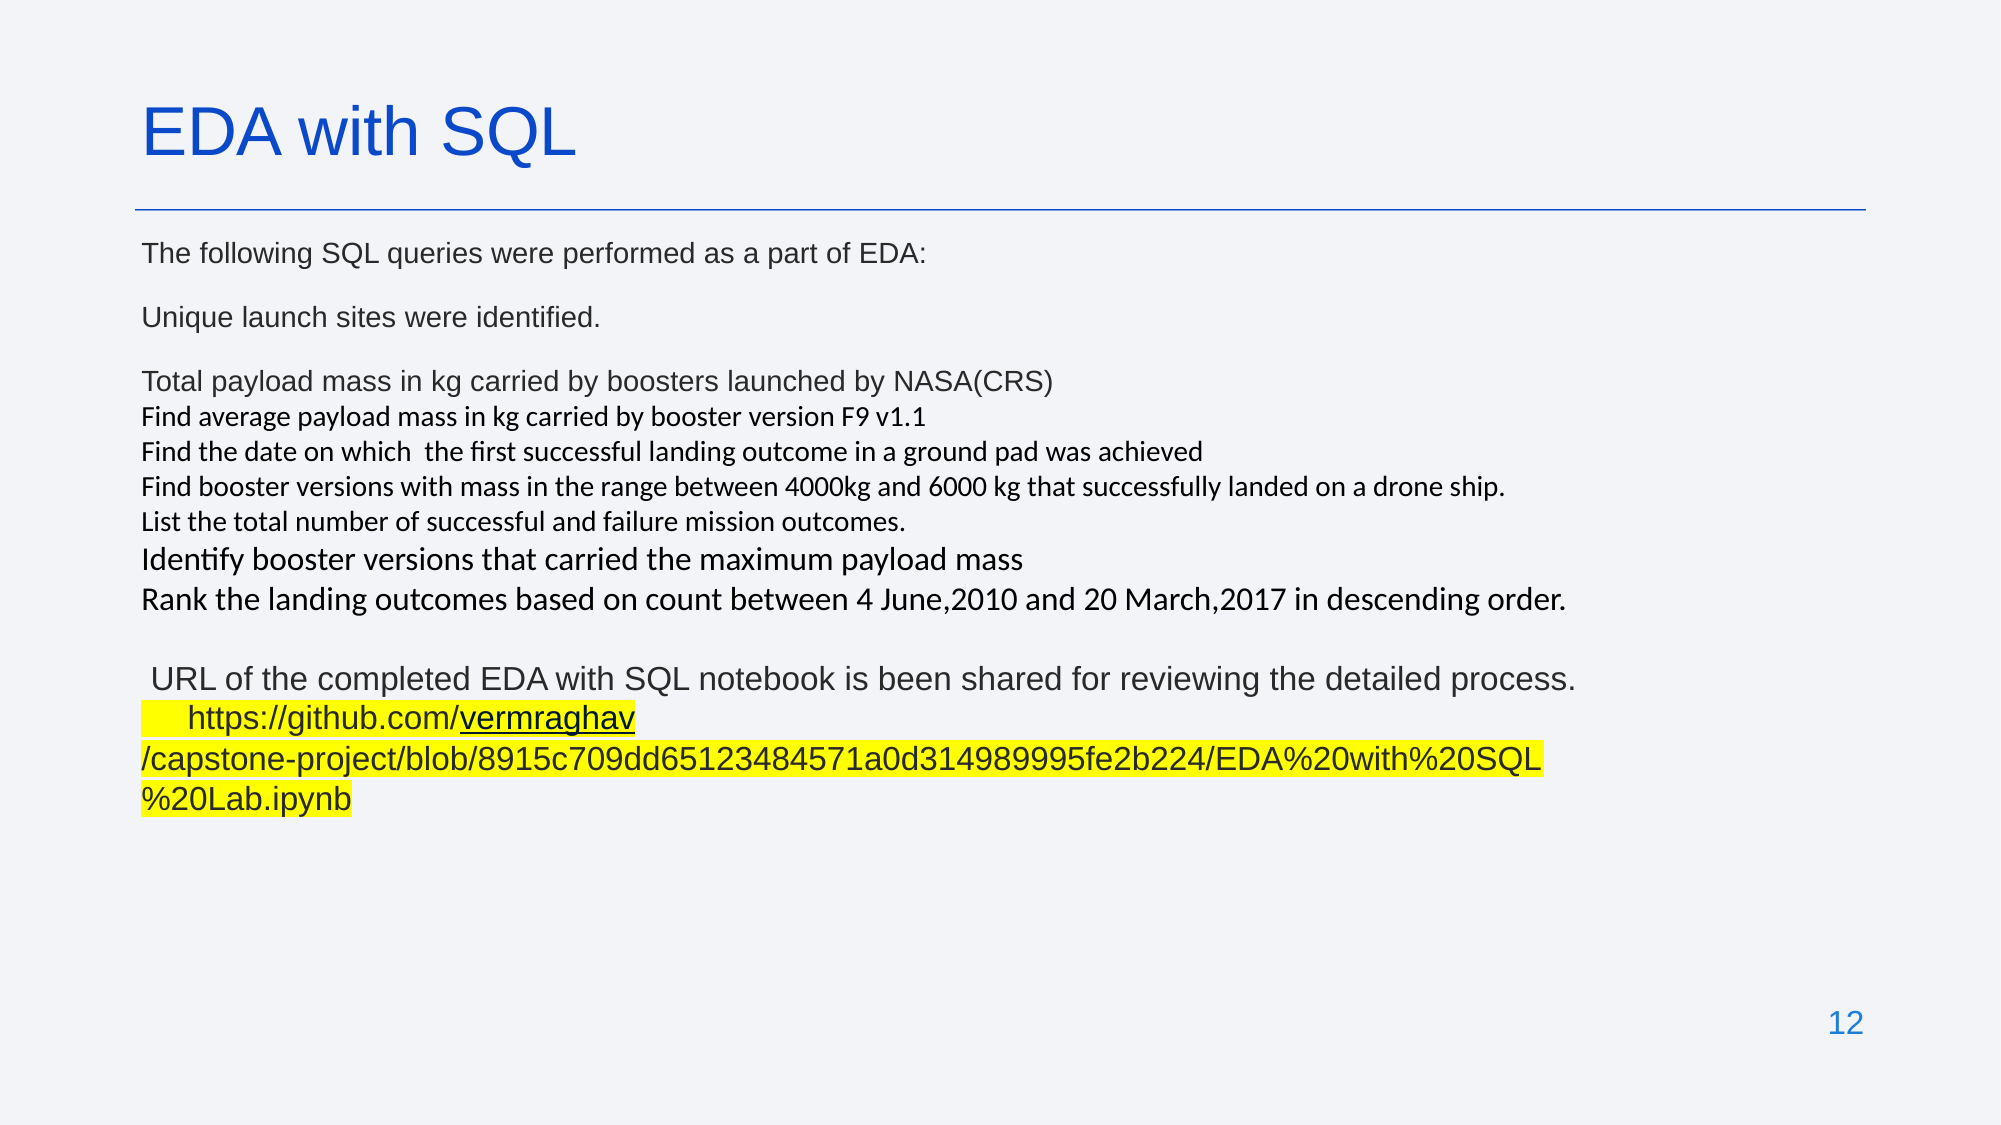

EDA with SQL
The following SQL queries were performed as a part of EDA:
Unique launch sites were identified.
Total payload mass in kg carried by boosters launched by NASA(CRS)
Find average payload mass in kg carried by booster version F9 v1.1
Find the date on which  the first successful landing outcome in a ground pad was achieved
Find booster versions with mass in the range between 4000kg and 6000 kg that successfully landed on a drone ship.
List the total number of successful and failure mission outcomes.
Identify booster versions that carried the maximum payload mass
Rank the landing outcomes based on count between 4 June,2010 and 20 March,2017 in descending order.
 URL of the completed EDA with SQL notebook is been shared for reviewing the detailed process.
     https://github.com/vermraghav/capstone-project/blob/8915c709dd65123484571a0d314989995fe2b224/EDA%20with%20SQL%20Lab.ipynb

12